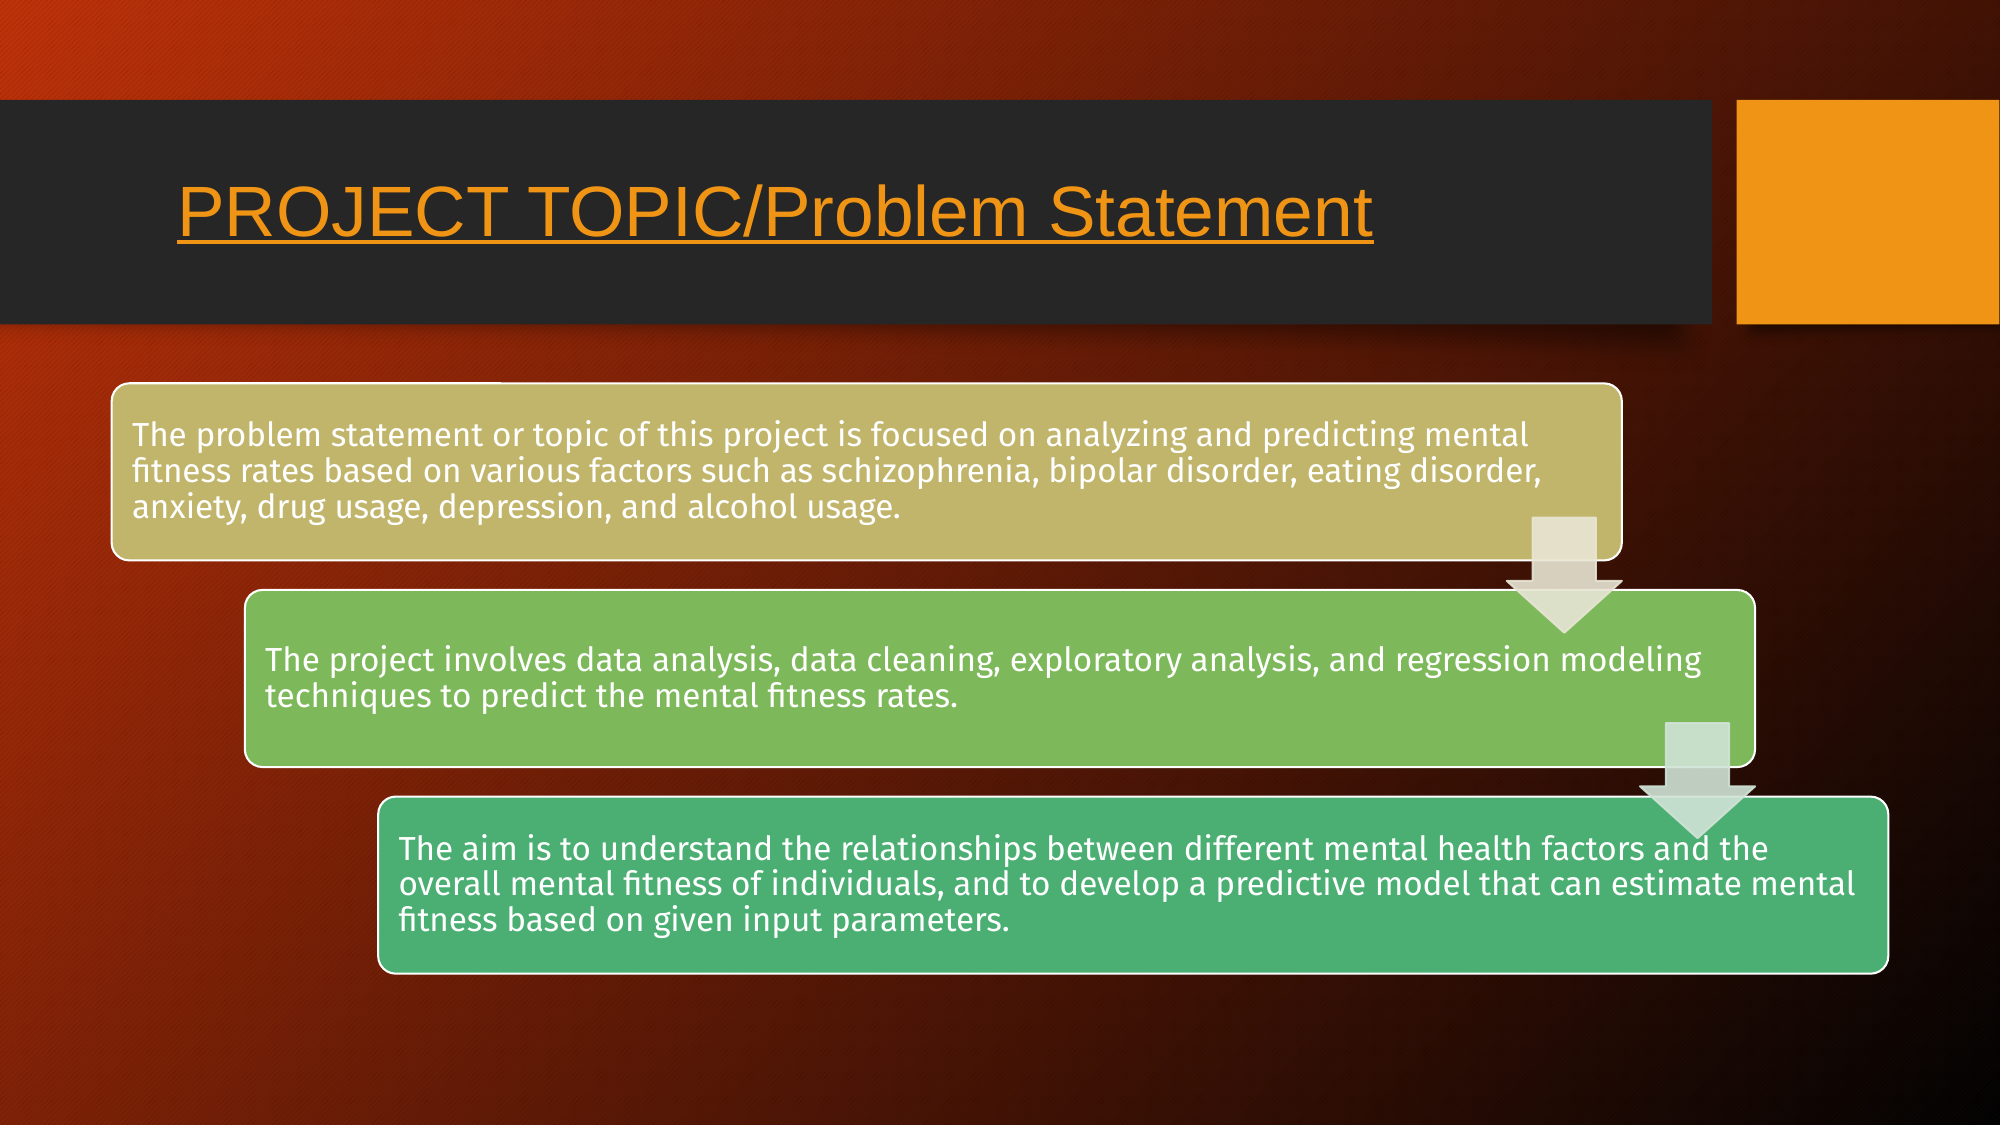

# PROJECT TOPIC/Problem Statement
The problem statement or topic of this project is focused on analyzing and predicting mental fitness rates based on various factors such as schizophrenia, bipolar disorder, eating disorder, anxiety, drug usage, depression, and alcohol usage.
The project involves data analysis, data cleaning, exploratory analysis, and regression modeling techniques to predict the mental fitness rates.
The aim is to understand the relationships between different mental health factors and the overall mental fitness of individuals, and to develop a predictive model that can estimate mental fitness based on given input parameters.